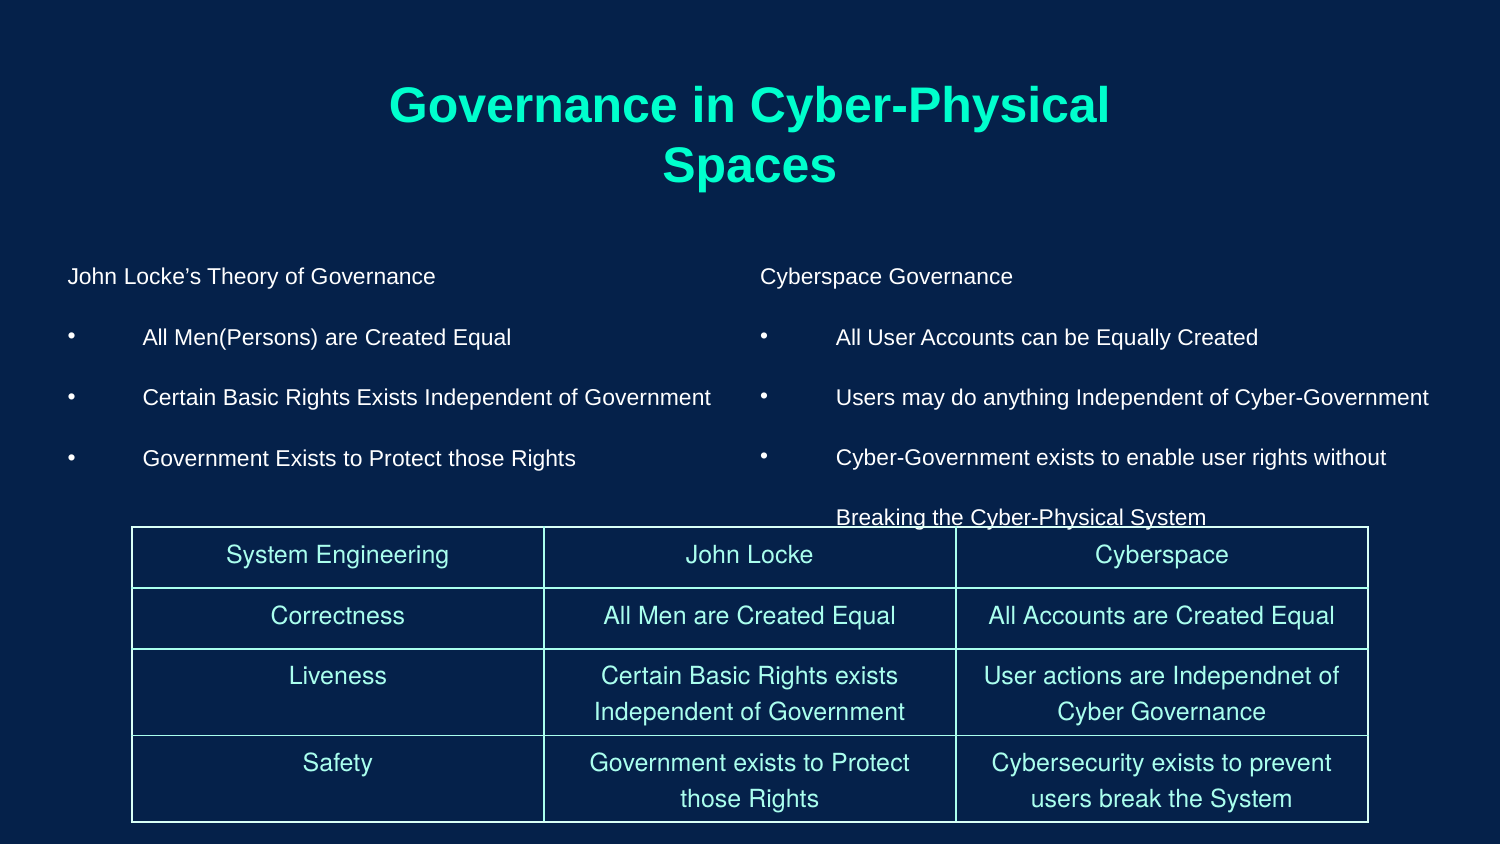

# Governance in Cyber-Physical Spaces
John Locke’s Theory of Governance
All Men(Persons) are Created Equal
Certain Basic Rights Exists Independent of Government
Government Exists to Protect those Rights
Cyberspace Governance
All User Accounts can be Equally Created
Users may do anything Independent of Cyber-Government
Cyber-Government exists to enable user rights without Breaking the Cyber-Physical System
| System Engineering | John Locke | Cyberspace |
| --- | --- | --- |
| Correctness | All Men are Created Equal | All Accounts are Created Equal |
| Liveness | Certain Basic Rights exists Independent of Government | User actions are Independnet of Cyber Governance |
| Safety | Government exists to Protect those Rights | Cybersecurity exists to prevent users break the System |